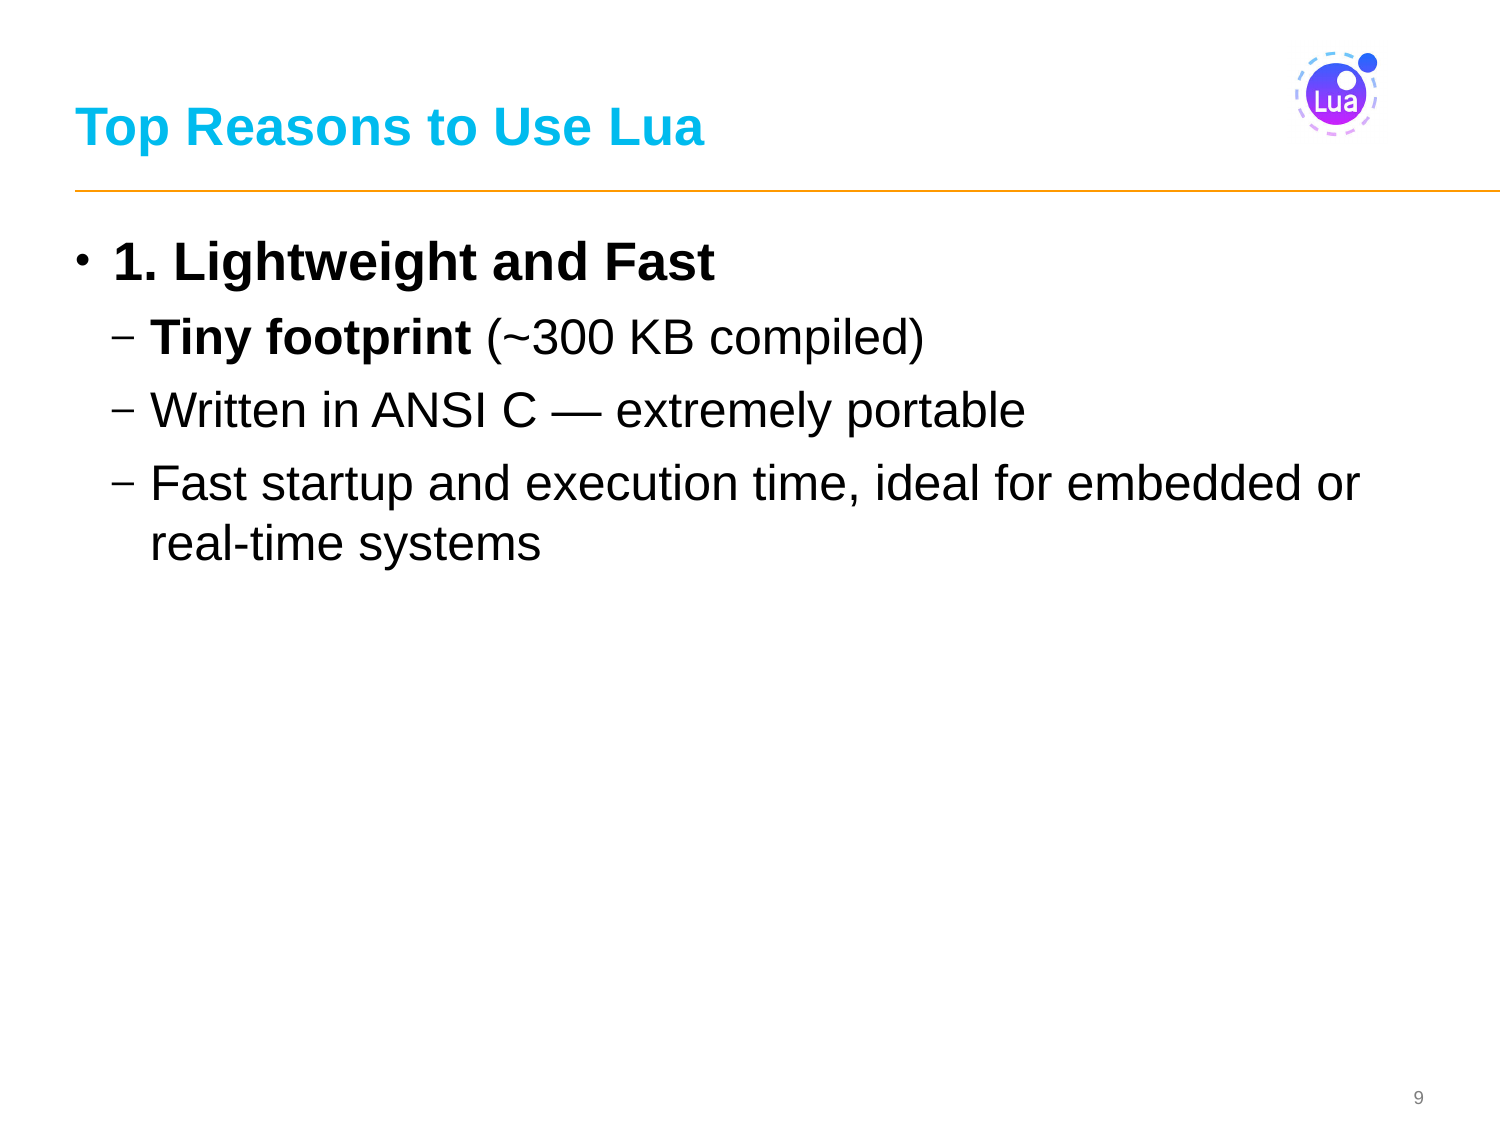

# Top Reasons to Use Lua
1. Lightweight and Fast
Tiny footprint (~300 KB compiled)
Written in ANSI C — extremely portable
Fast startup and execution time, ideal for embedded or real-time systems